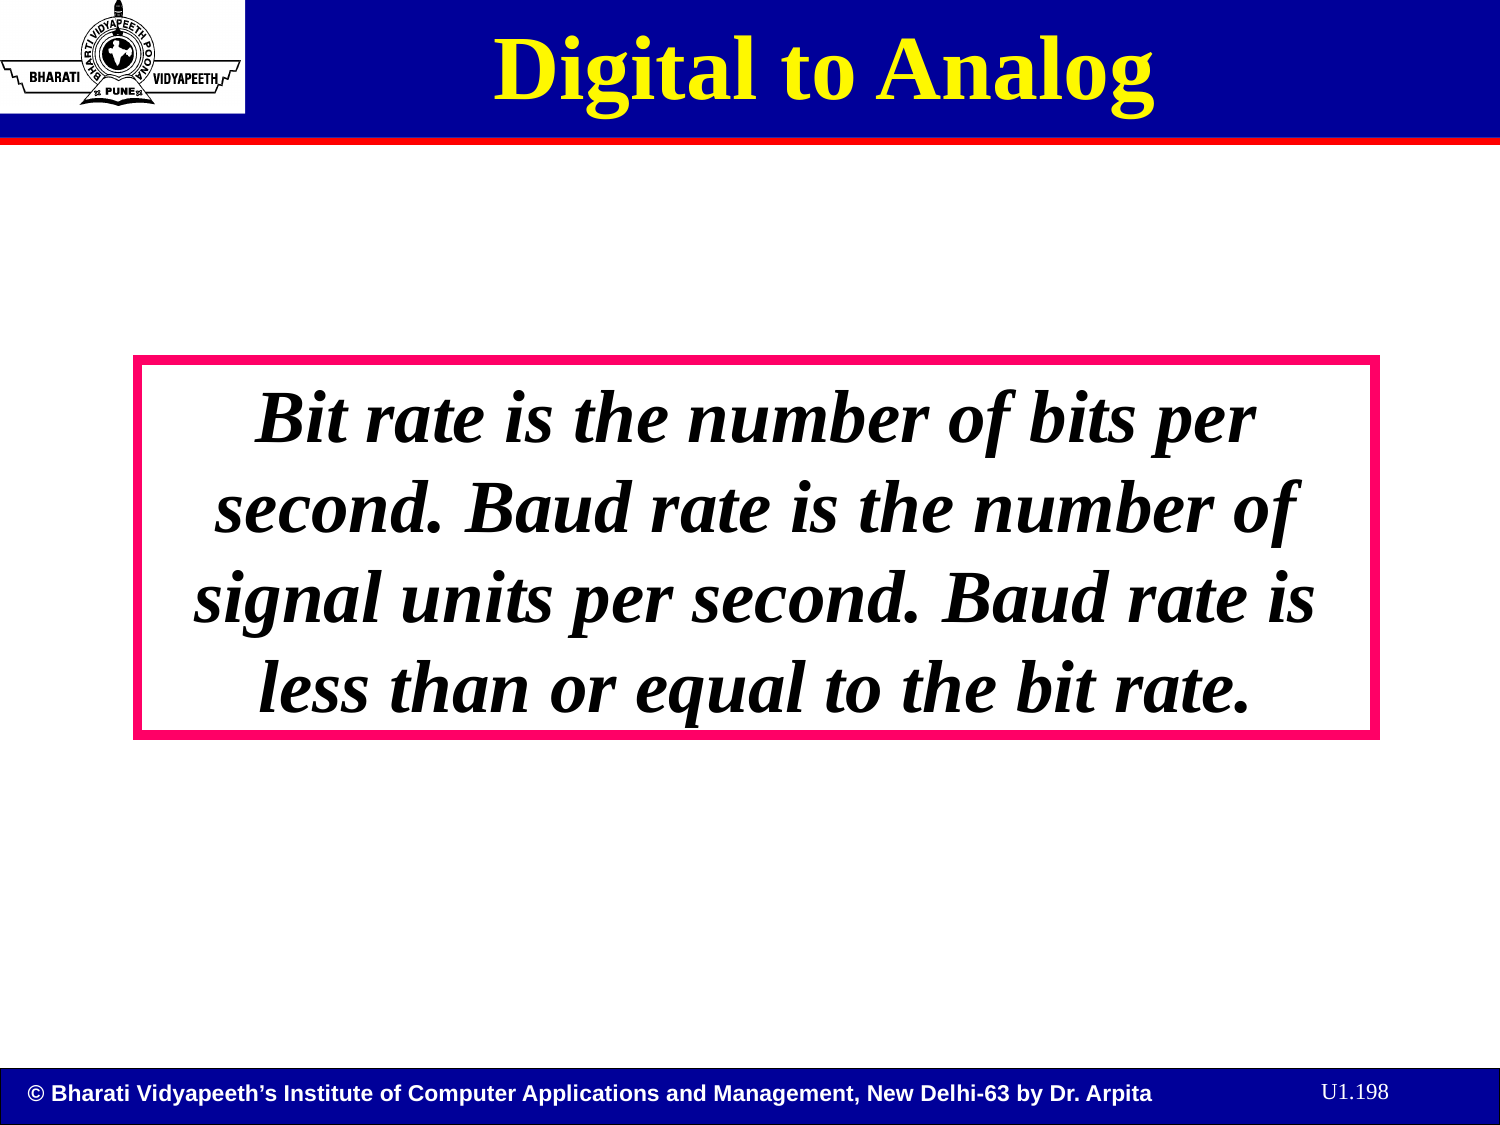

# Digital to Analog
Bit rate is the number of bits per second. Baud rate is the number of signal units per second. Baud rate is less than or equal to the bit rate.